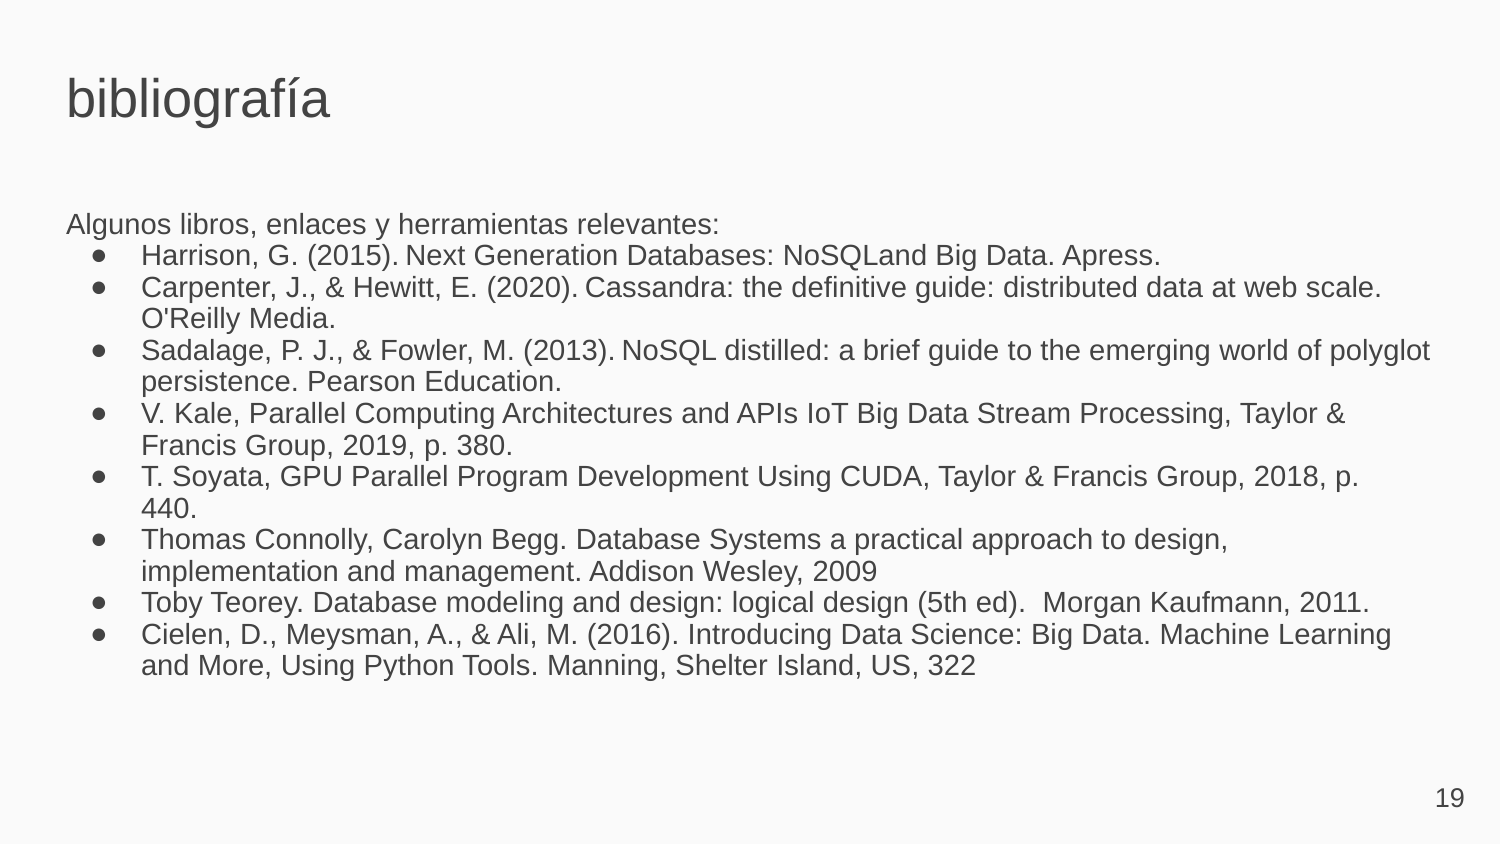

# bibliografía
Algunos libros, enlaces y herramientas relevantes:
Harrison, G. (2015). Next Generation Databases: NoSQLand Big Data. Apress.
Carpenter, J., & Hewitt, E. (2020). Cassandra: the definitive guide: distributed data at web scale. O'Reilly Media.
Sadalage, P. J., & Fowler, M. (2013). NoSQL distilled: a brief guide to the emerging world of polyglot persistence. Pearson Education.
V. Kale, Parallel Computing Architectures and APIs IoT Big Data Stream Processing, Taylor & Francis Group, 2019, p. 380.
T. Soyata, GPU Parallel Program Development Using CUDA, Taylor & Francis Group, 2018, p. 440.
Thomas Connolly, Carolyn Begg. Database Systems a practical approach to design, implementation and management. Addison Wesley, 2009
Toby Teorey. Database modeling and design: logical design (5th ed).  Morgan Kaufmann, 2011.
Cielen, D., Meysman, A., & Ali, M. (2016). Introducing Data Science: Big Data. Machine Learning and More, Using Python Tools. Manning, Shelter Island, US, 322
19